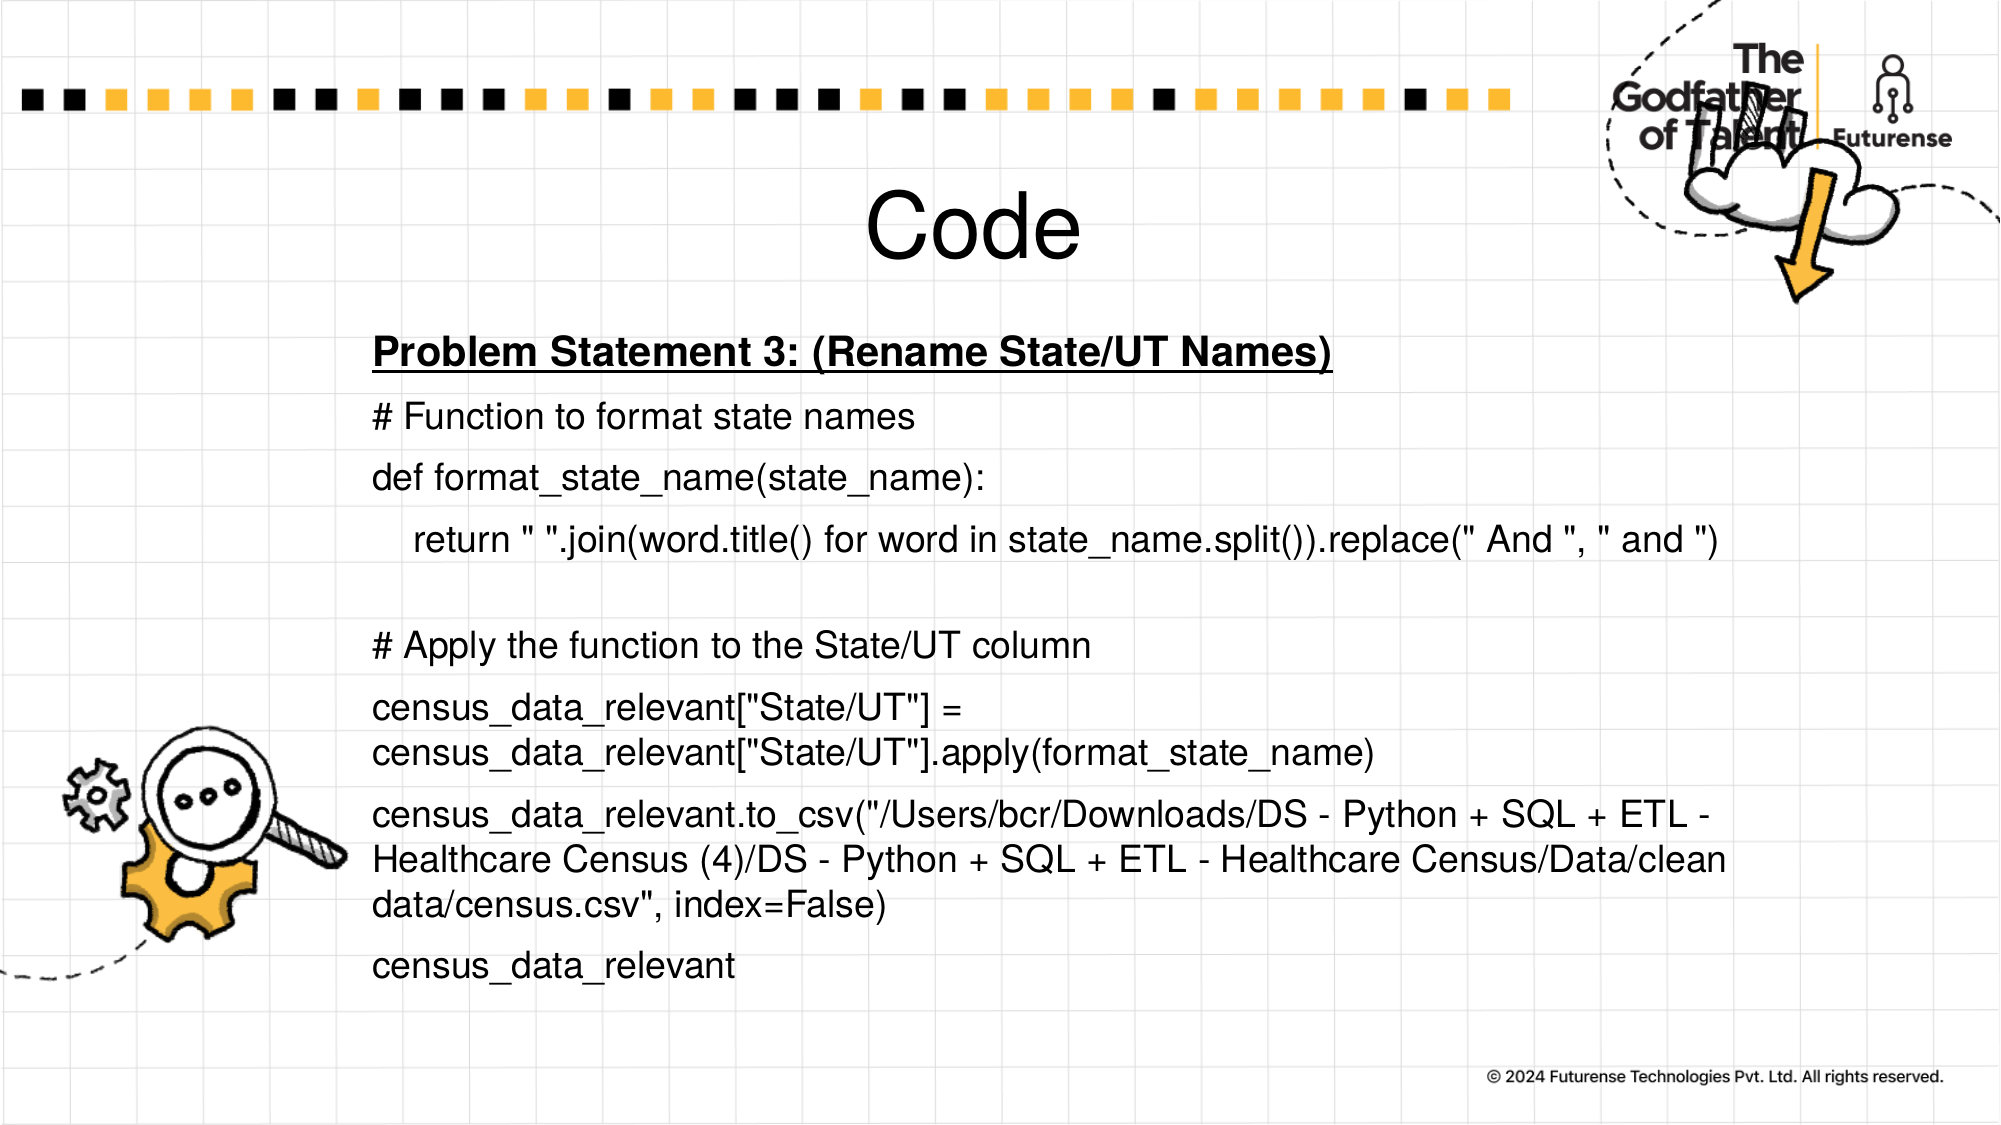

# Code
Problem Statement 3: (Rename State/UT Names)
# Function to format state names
def format_state_name(state_name):
    return " ".join(word.title() for word in state_name.split()).replace(" And ", " and ")
# Apply the function to the State/UT column
census_data_relevant["State/UT"] = census_data_relevant["State/UT"].apply(format_state_name)
census_data_relevant.to_csv("/Users/bcr/Downloads/DS - Python + SQL + ETL - Healthcare Census (4)/DS - Python + SQL + ETL - Healthcare Census/Data/clean data/census.csv", index=False)
census_data_relevant